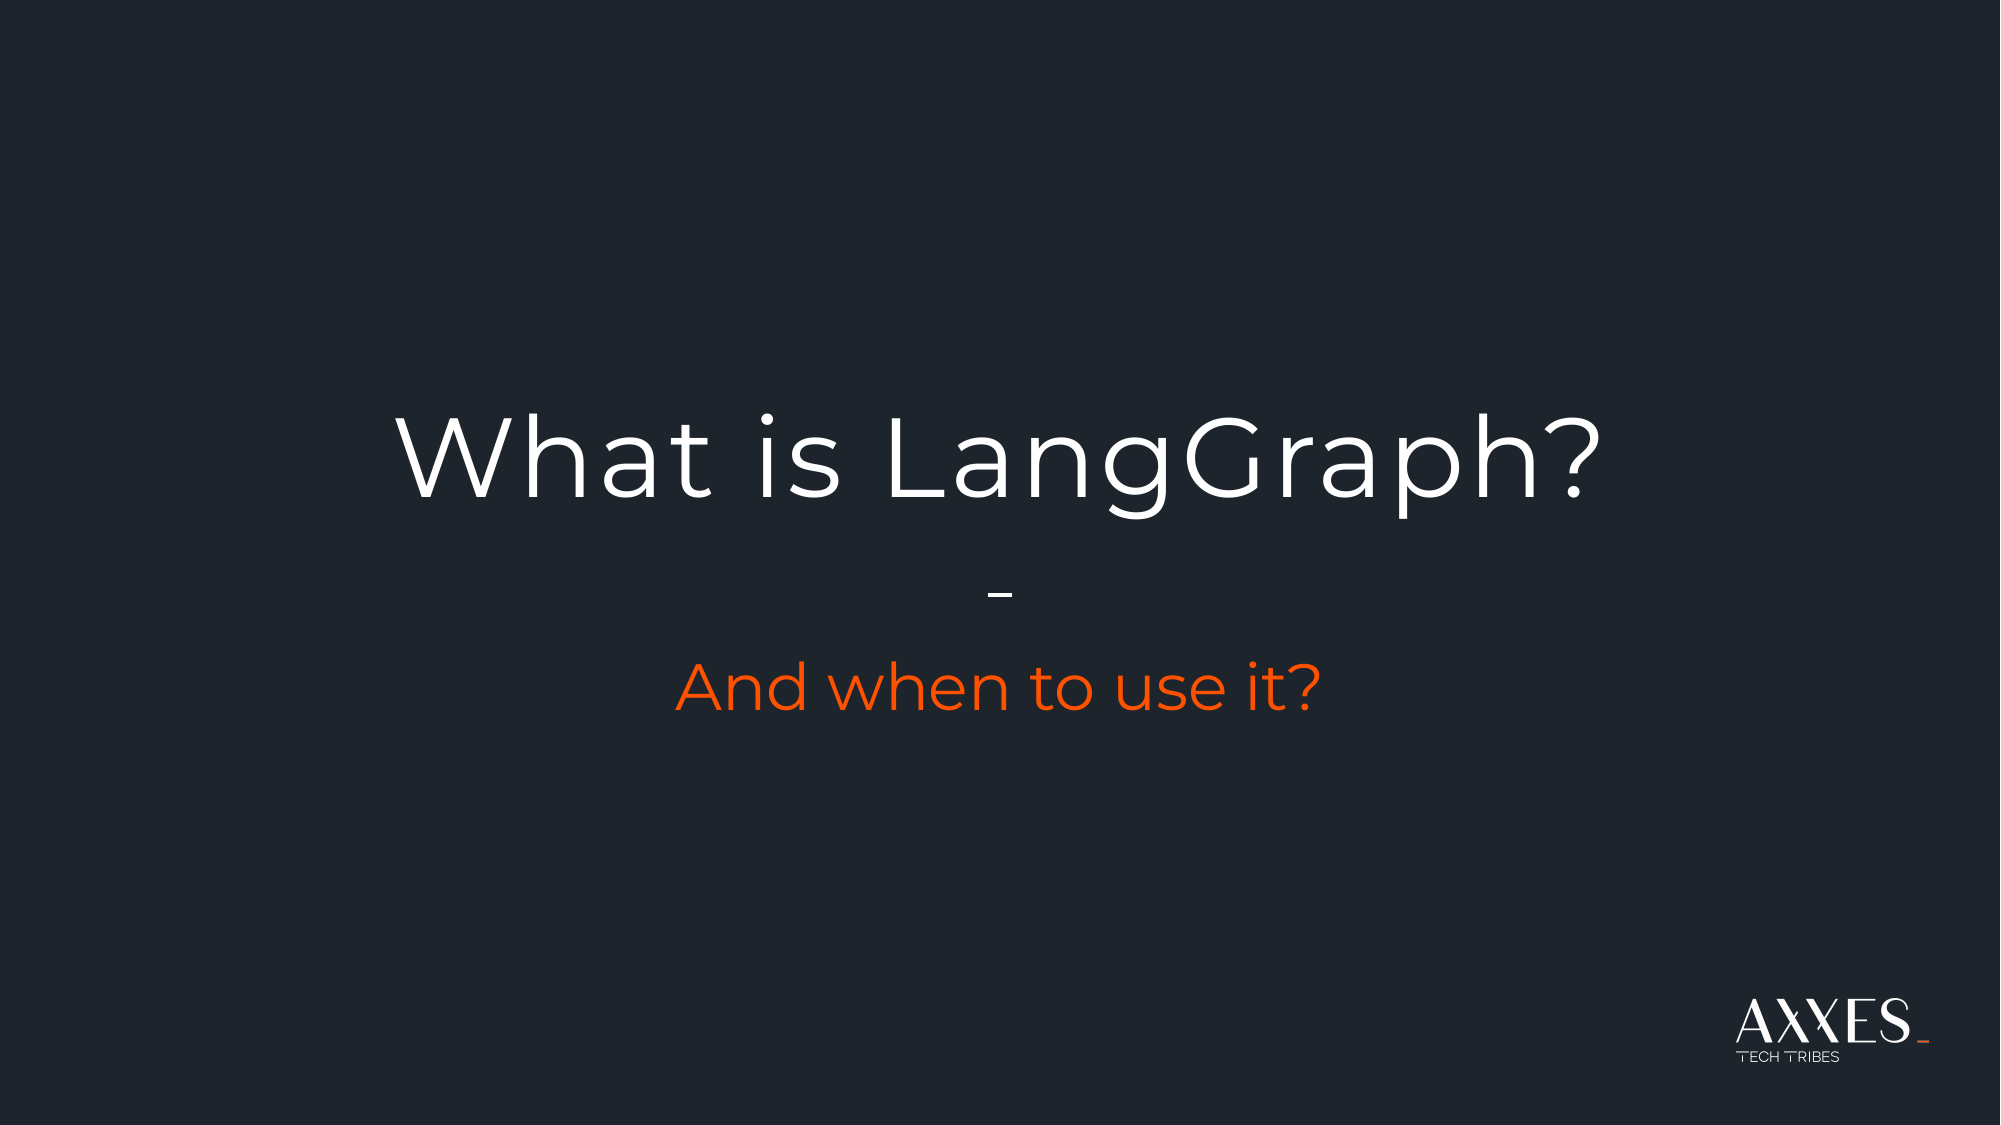

# What is LangGraph?
And when to use it?